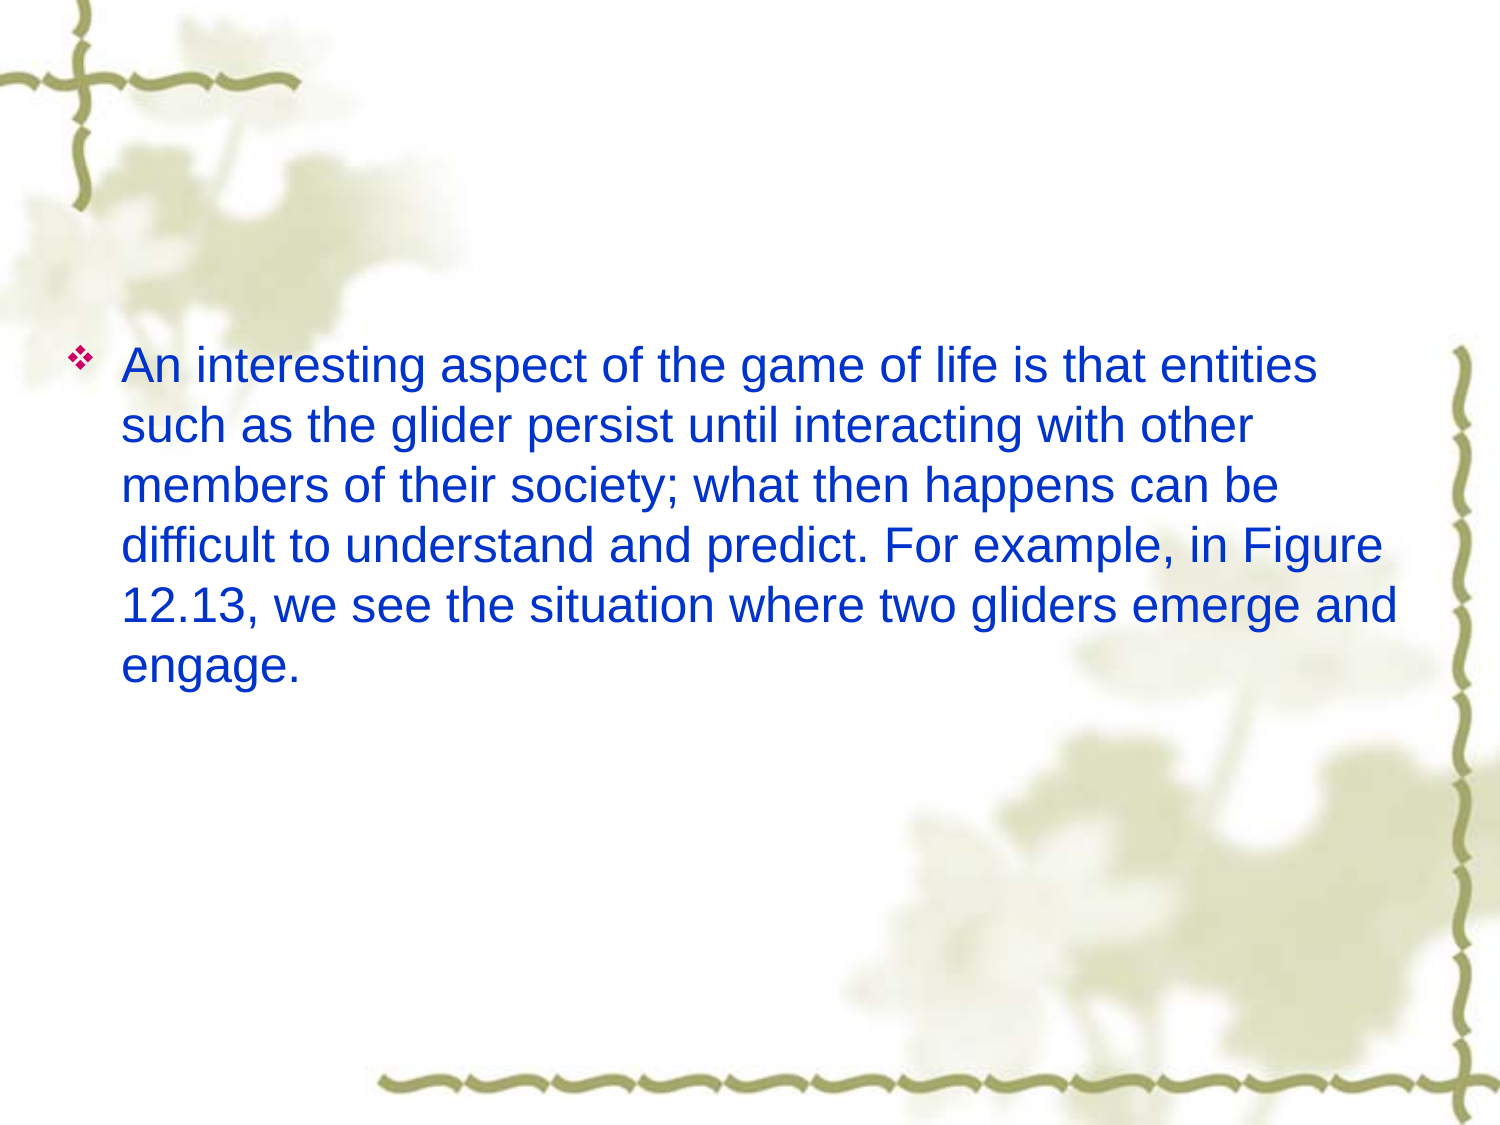

#
An interesting aspect of the game of life is that entities such as the glider persist until interacting with other members of their society; what then happens can be difficult to understand and predict. For example, in Figure 12.13, we see the situation where two gliders emerge and engage.